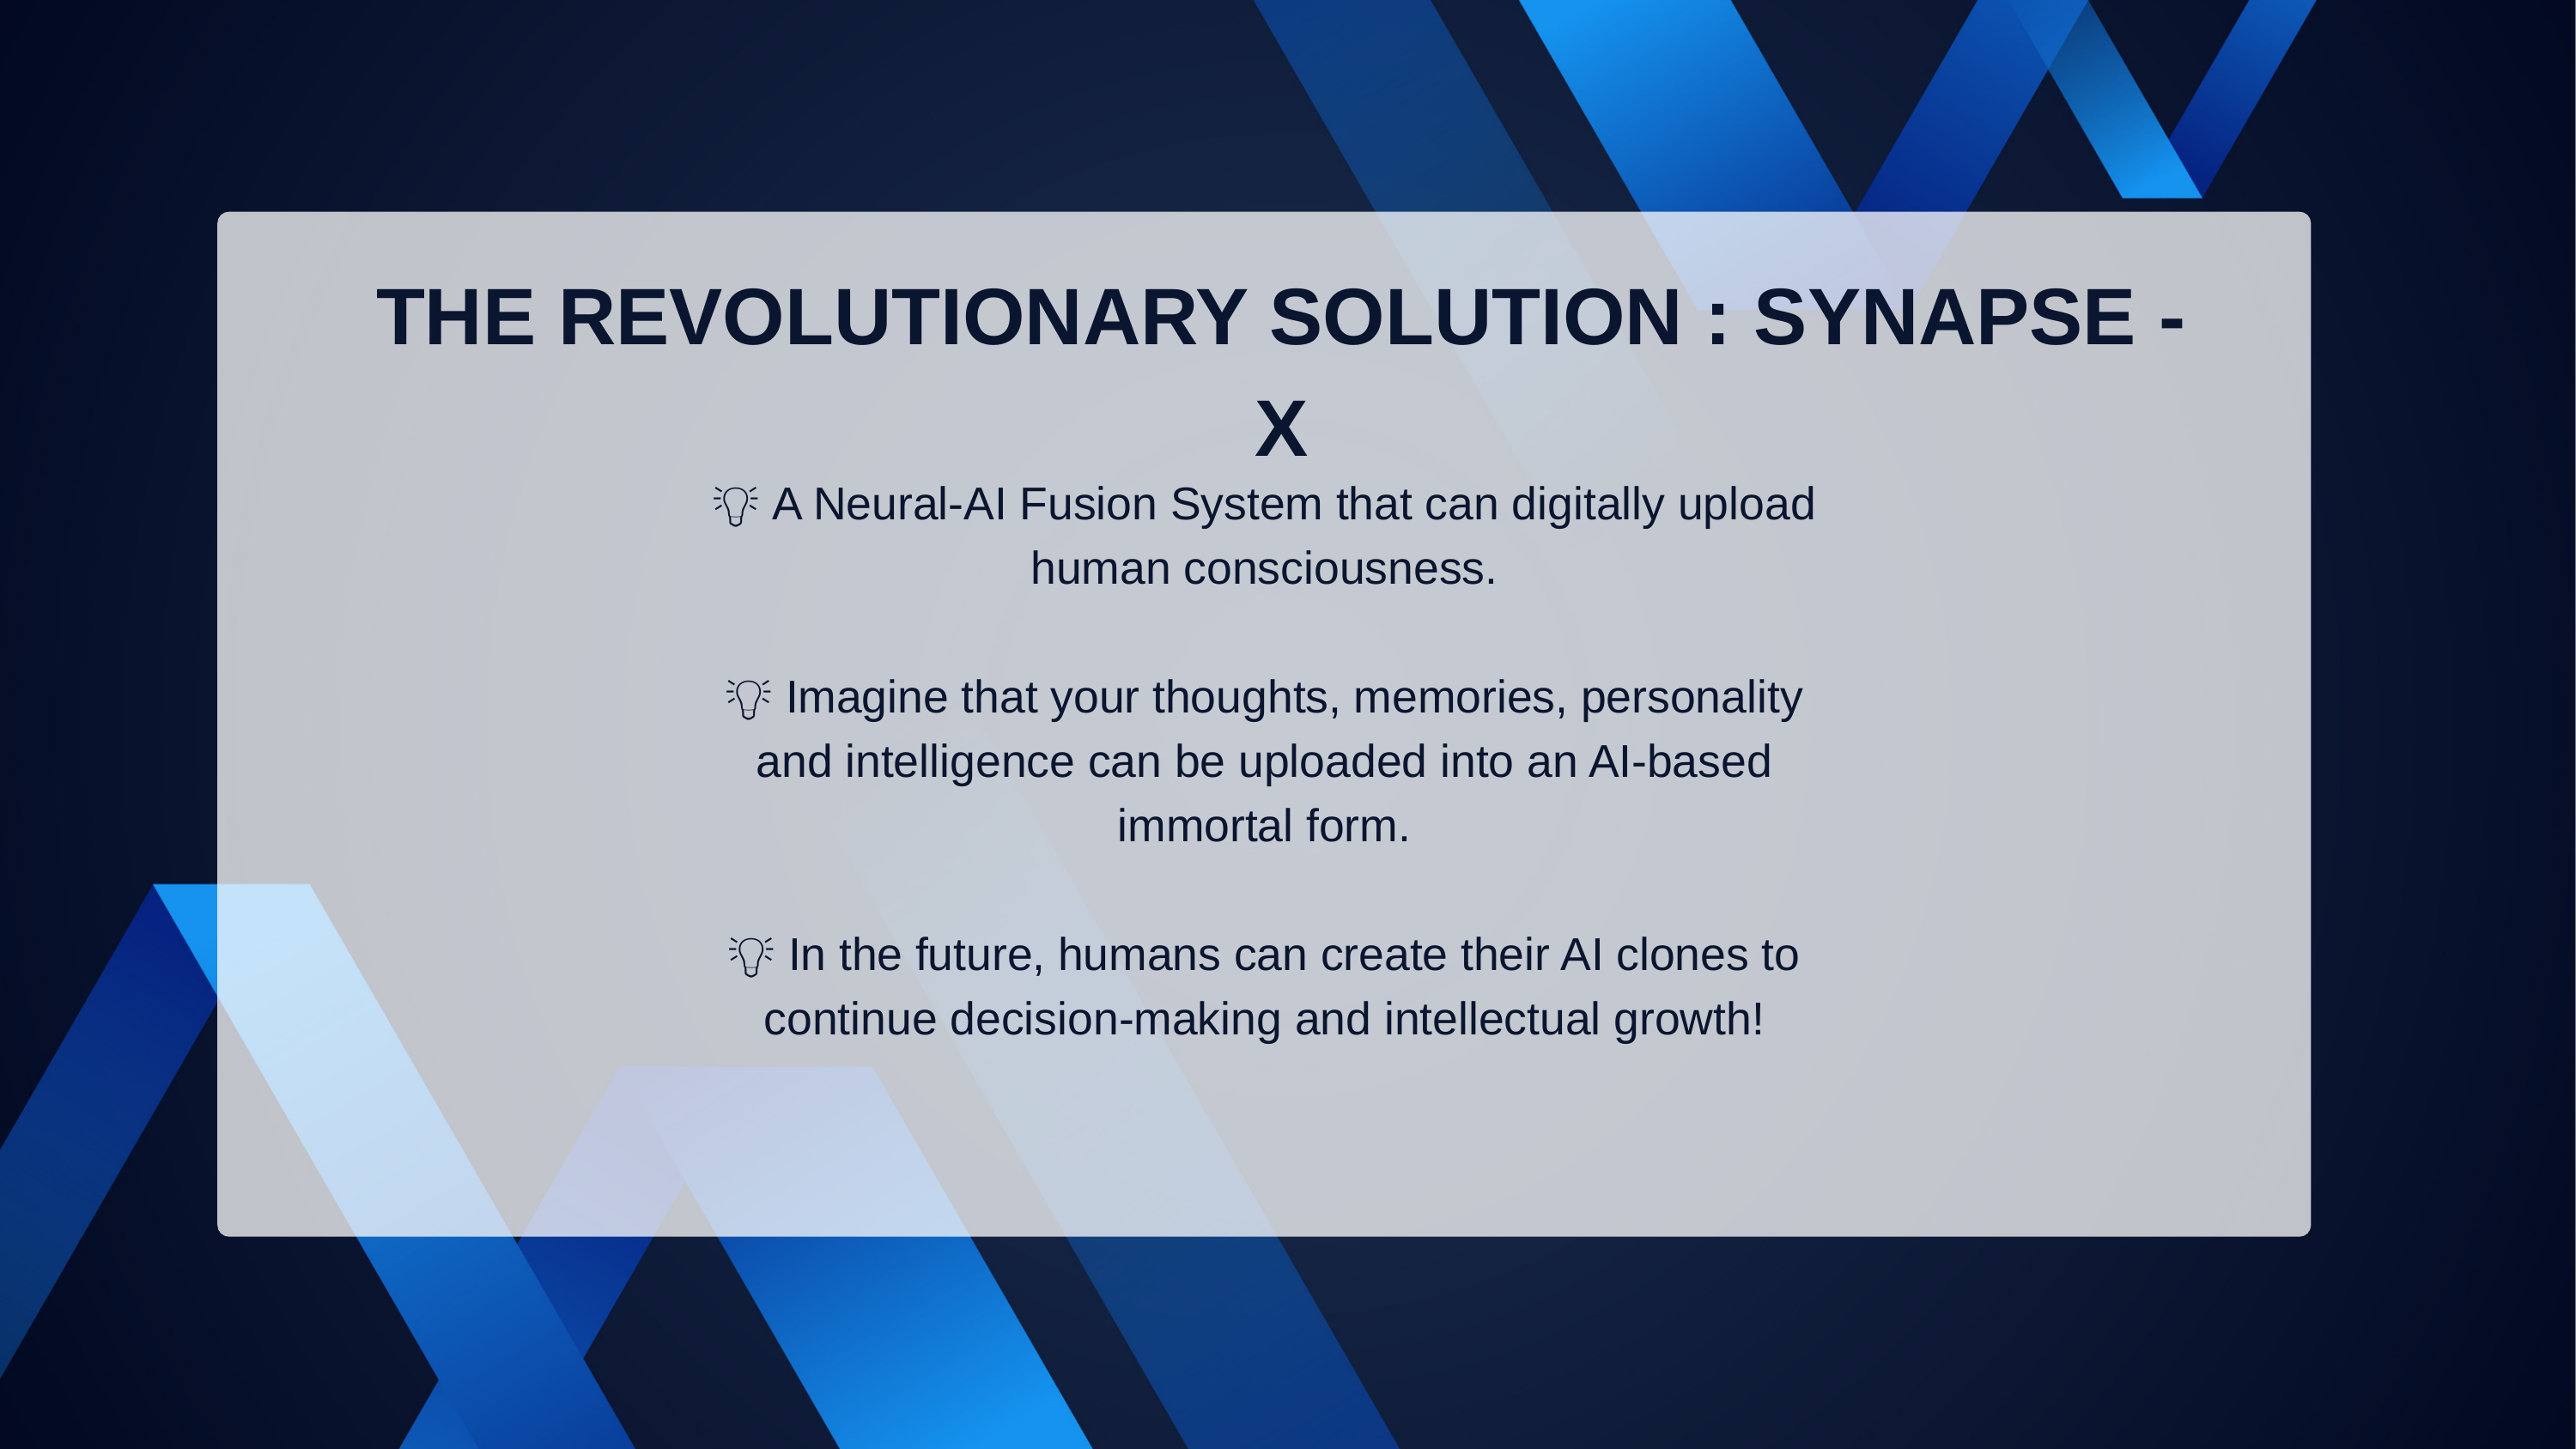

THE REVOLUTIONARY SOLUTION : SYNAPSE - X
💡 A Neural-AI Fusion System that can digitally upload human consciousness.

💡 Imagine that your thoughts, memories, personality and intelligence can be uploaded into an AI-based immortal form.

💡 In the future, humans can create their AI clones to continue decision-making and intellectual growth!